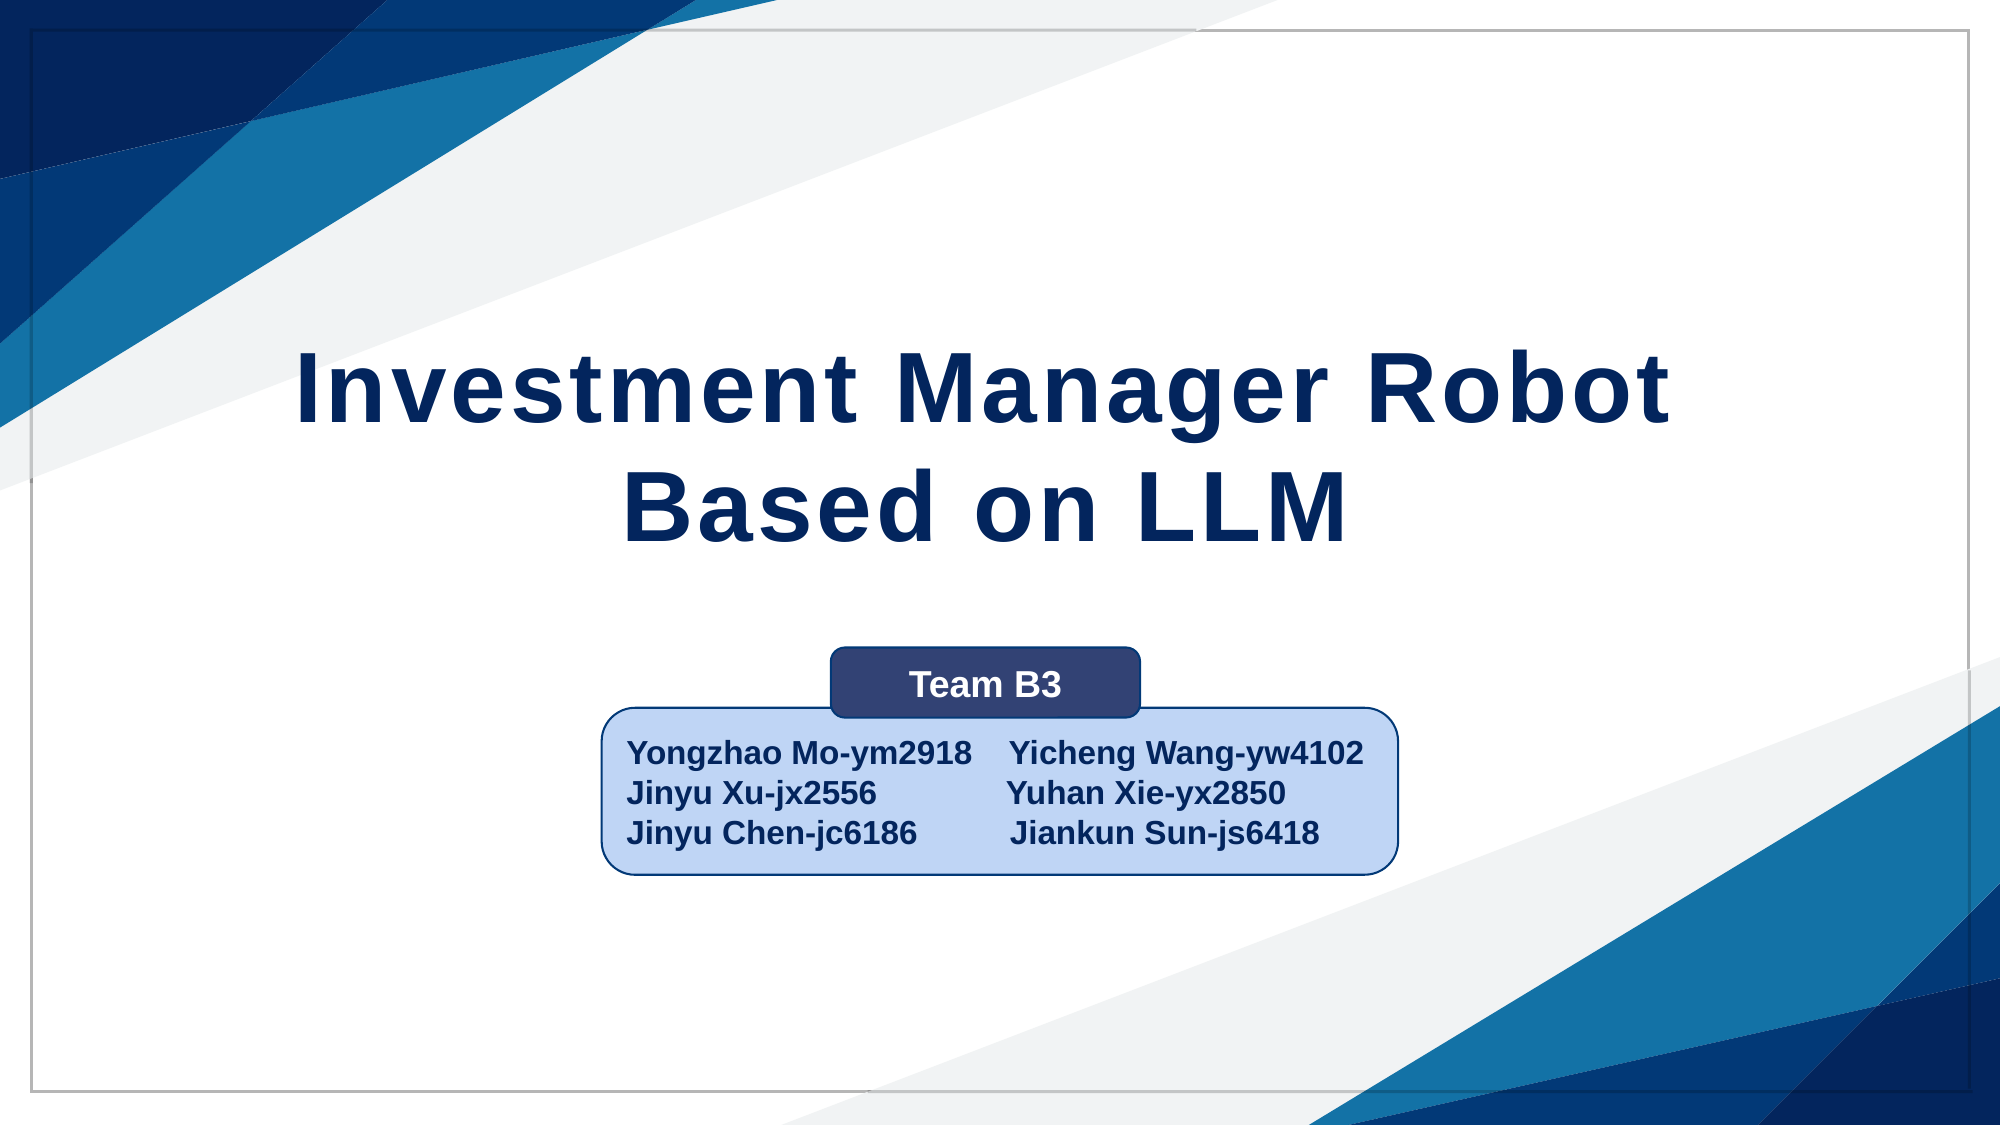

Investment Manager Robot Based on LLM
Team B3

Yongzhao Mo-ym2918    Yicheng Wang-yw4102
Jinyu Xu-jx2556              Yuhan Xie-yx2850
Jinyu Chen-jc6186          Jiankun Sun-js6418